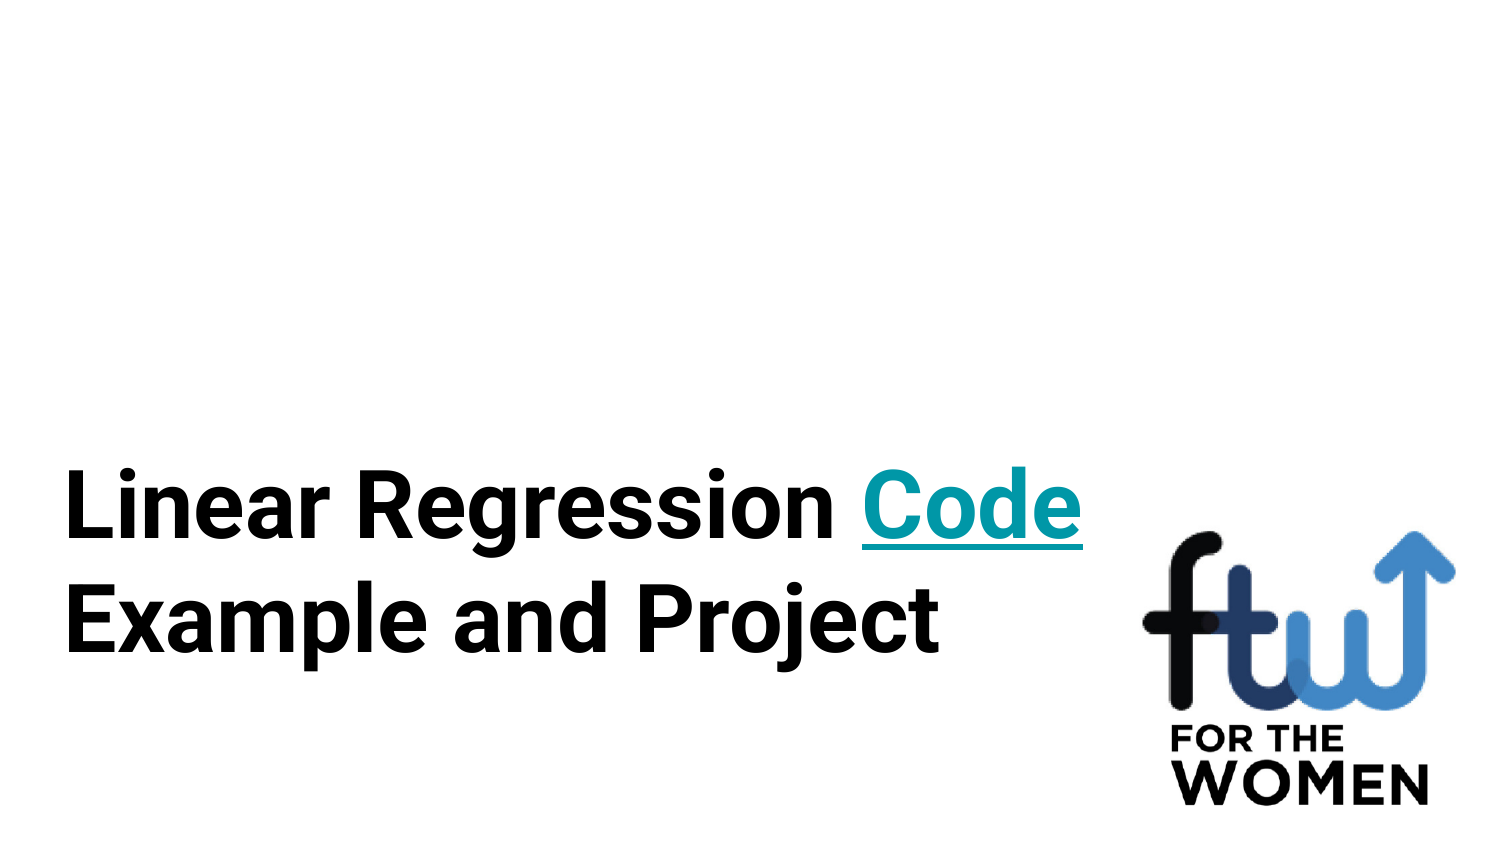

# Linear Regression Code Example and Project